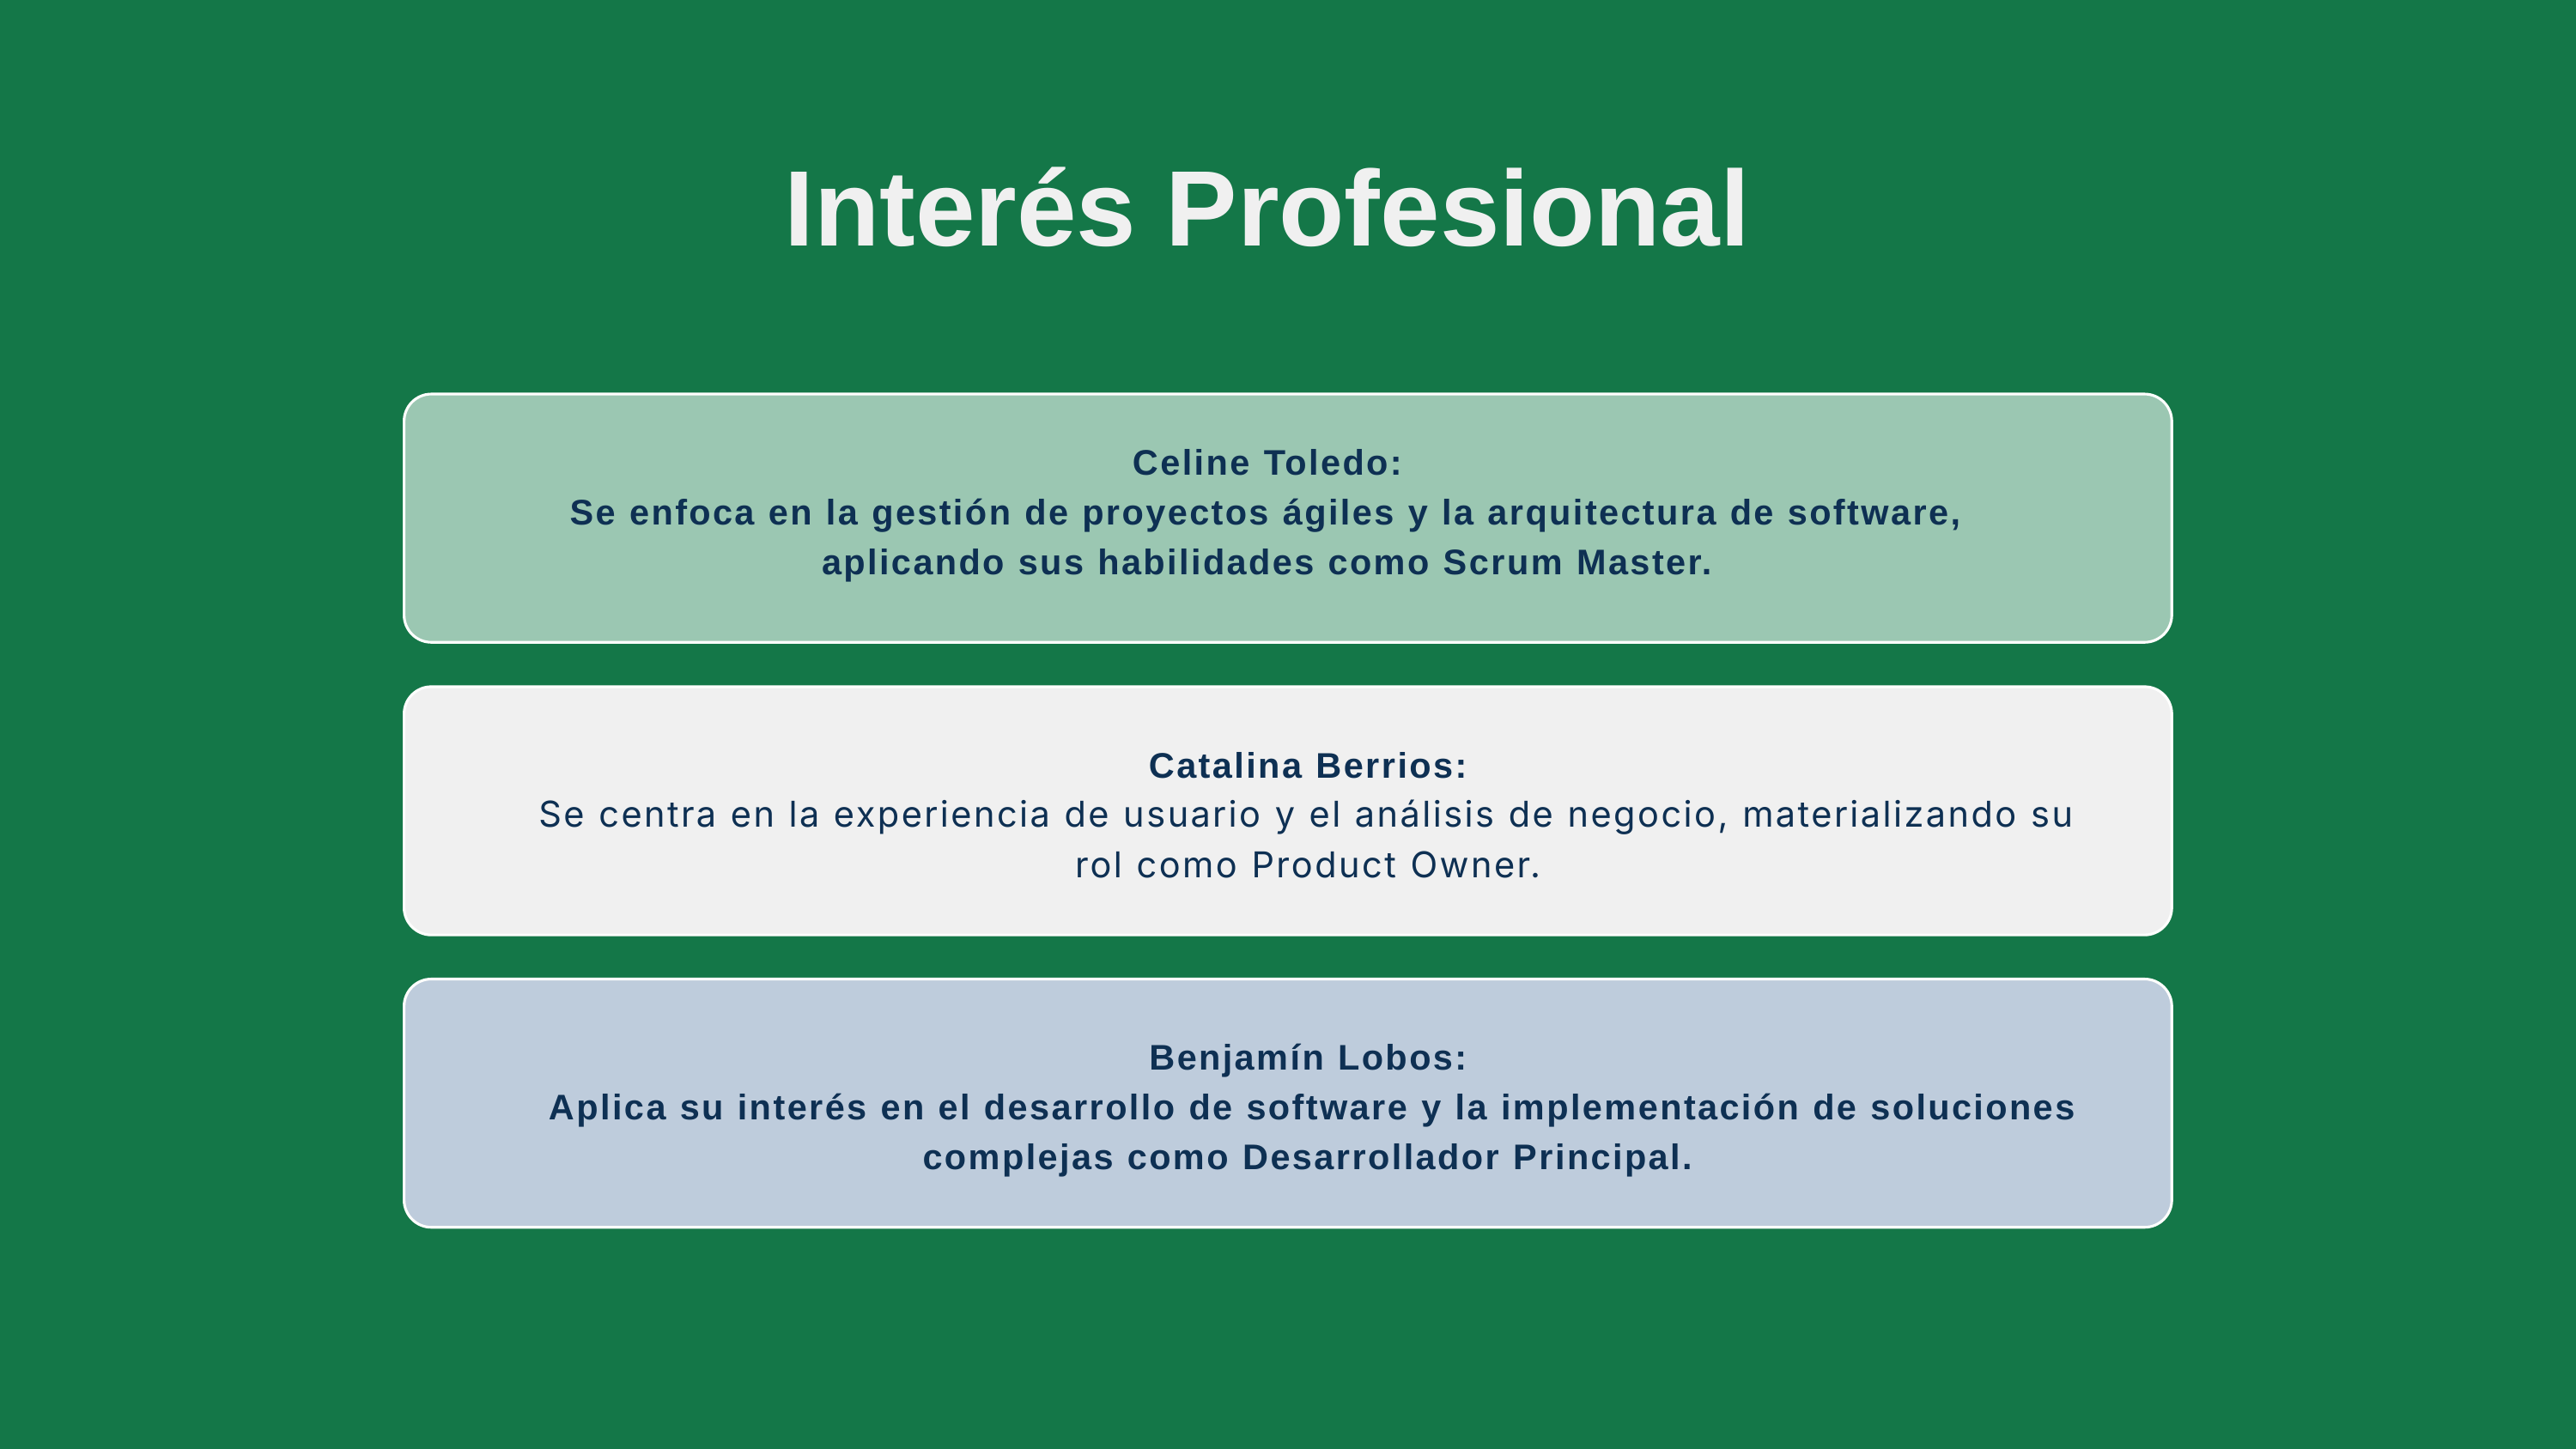

Interés Profesional

Celine Toledo:
Se enfoca en la gestión de proyectos ágiles y la arquitectura de software, aplicando sus habilidades como Scrum Master.

Catalina Berrios:
Se centra en la experiencia de usuario y el análisis de negocio, materializando su rol como Product Owner.

Benjamín Lobos:
 Aplica su interés en el desarrollo de software y la implementación de soluciones complejas como Desarrollador Principal.